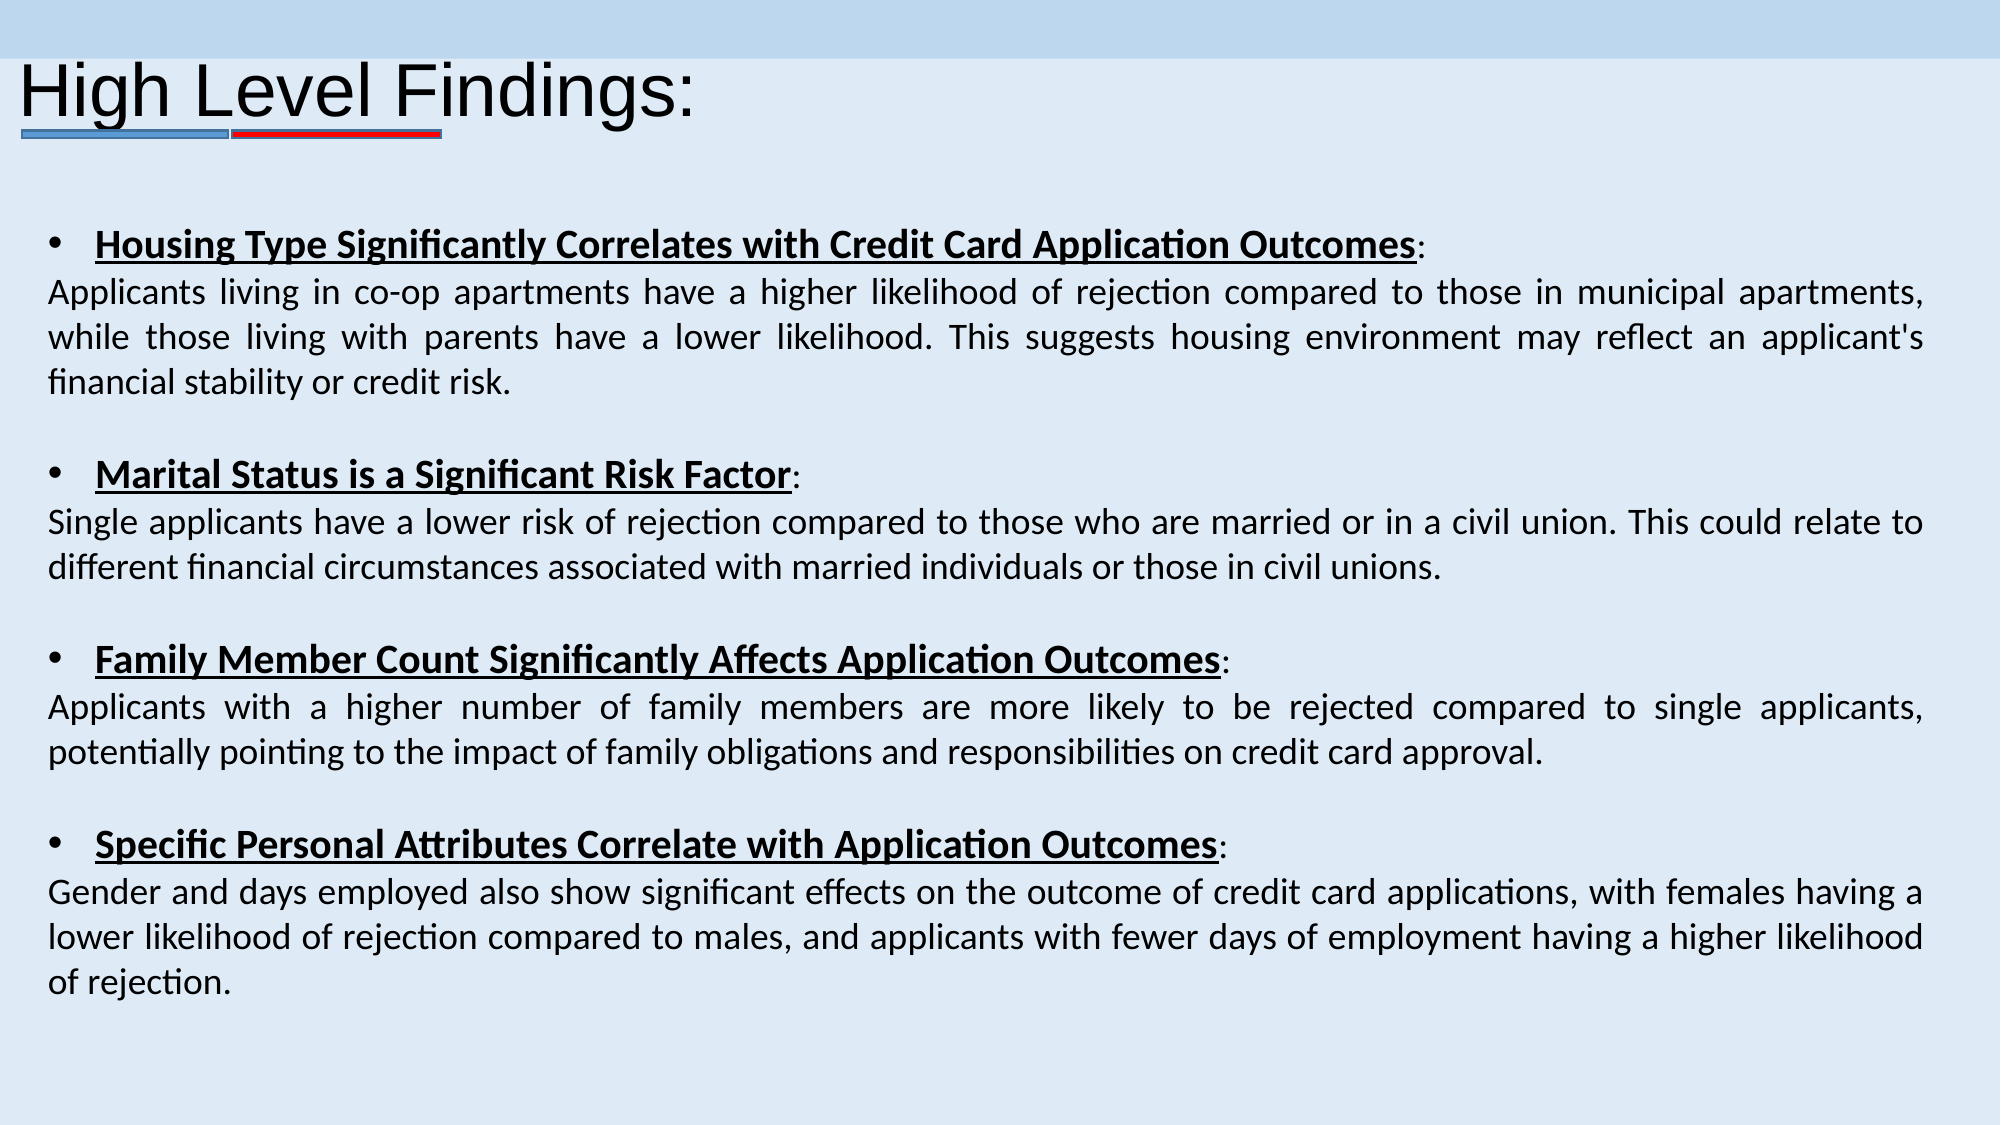

High Level Findings:

Housing Type Significantly Correlates with Credit Card Application Outcomes:
Applicants living in co-op apartments have a higher likelihood of rejection compared to those in municipal apartments, while those living with parents have a lower likelihood. This suggests housing environment may reflect an applicant's financial stability or credit risk.

Marital Status is a Significant Risk Factor:
Single applicants have a lower risk of rejection compared to those who are married or in a civil union. This could relate to different financial circumstances associated with married individuals or those in civil unions.

Family Member Count Significantly Affects Application Outcomes:
Applicants with a higher number of family members are more likely to be rejected compared to single applicants, potentially pointing to the impact of family obligations and responsibilities on credit card approval.

Specific Personal Attributes Correlate with Application Outcomes:
Gender and days employed also show significant effects on the outcome of credit card applications, with females having a lower likelihood of rejection compared to males, and applicants with fewer days of employment having a higher likelihood of rejection.